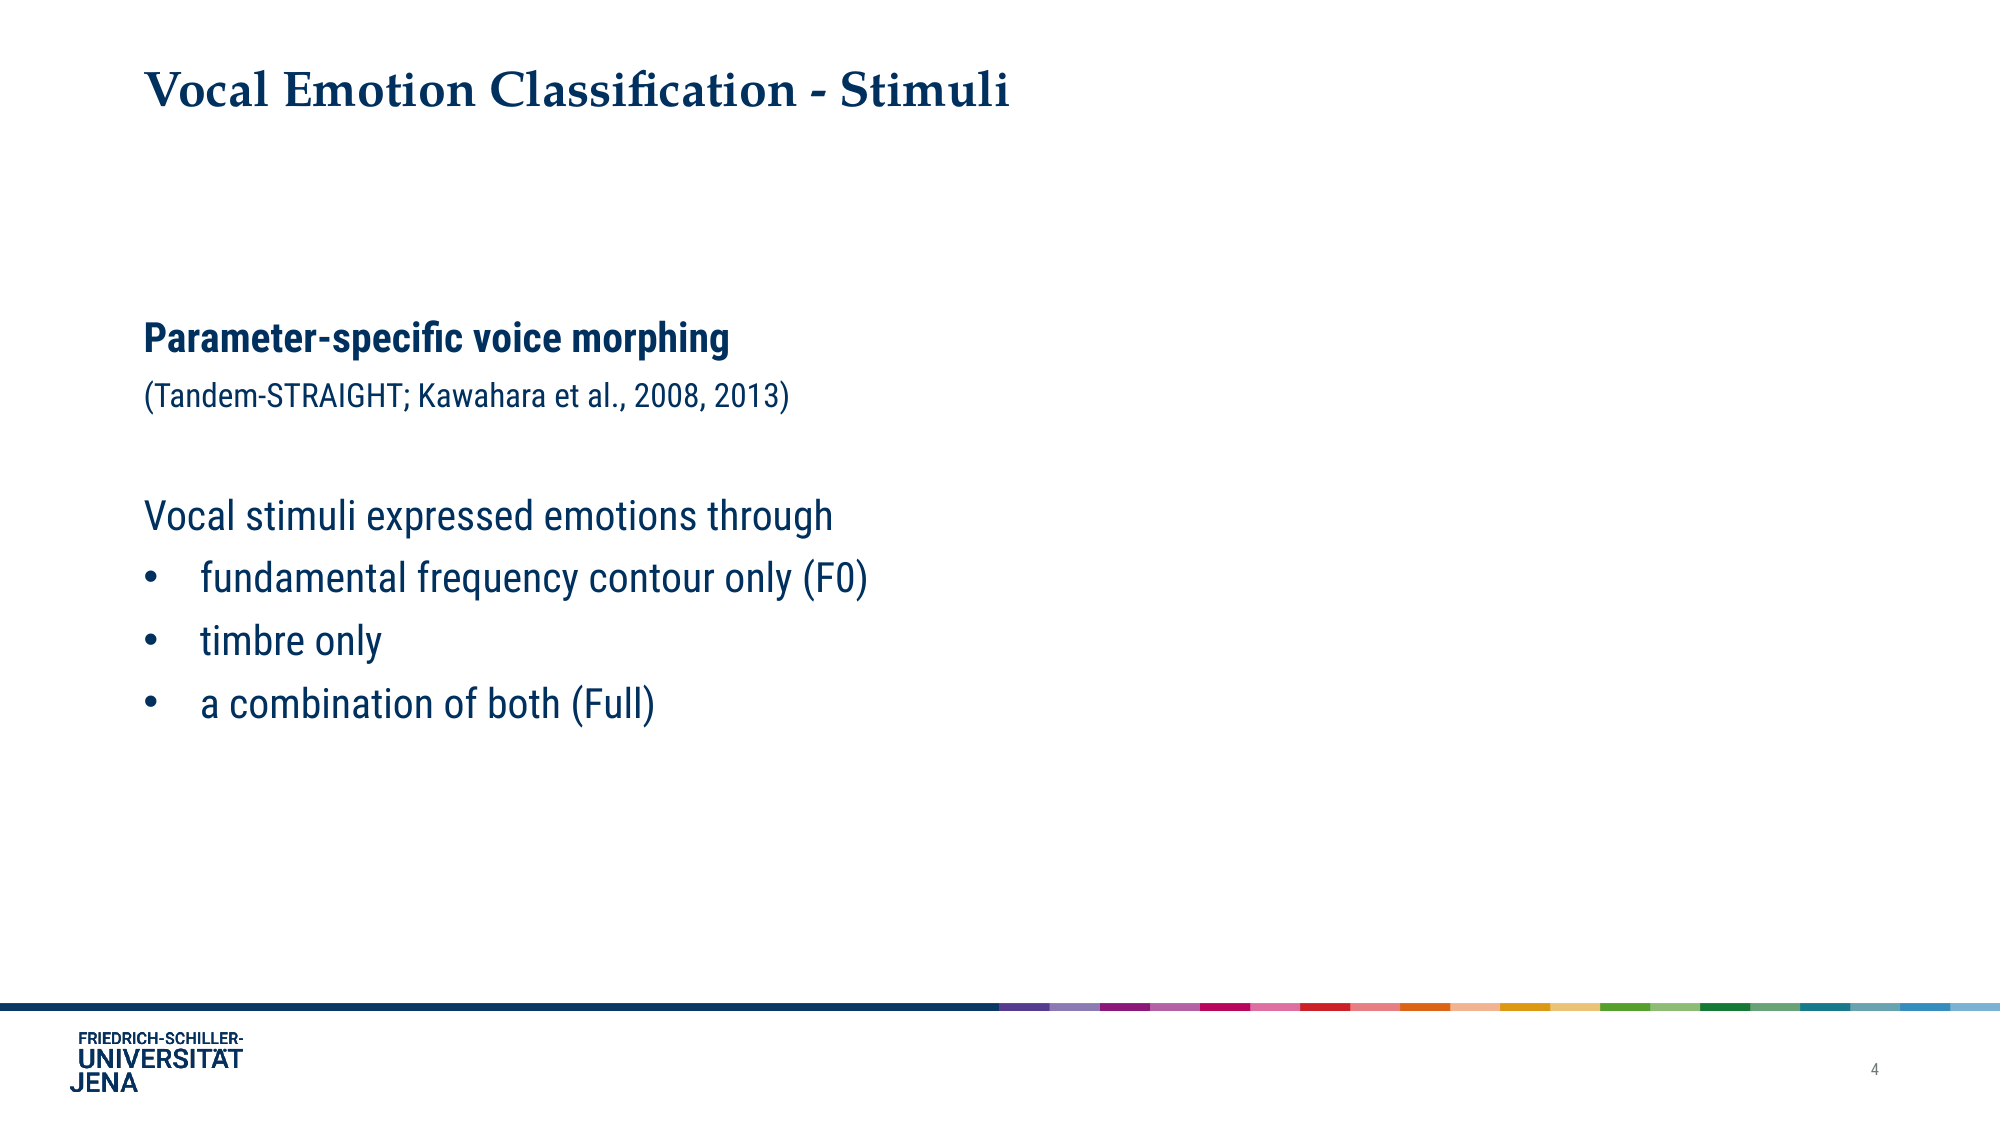

# Vocal Emotion Classification - Stimuli

Parameter-specific voice morphing
(Tandem-STRAIGHT; Kawahara et al., 2008, 2013)

Vocal stimuli expressed emotions through
fundamental frequency contour only (F0)
timbre only
a combination of both (Full)